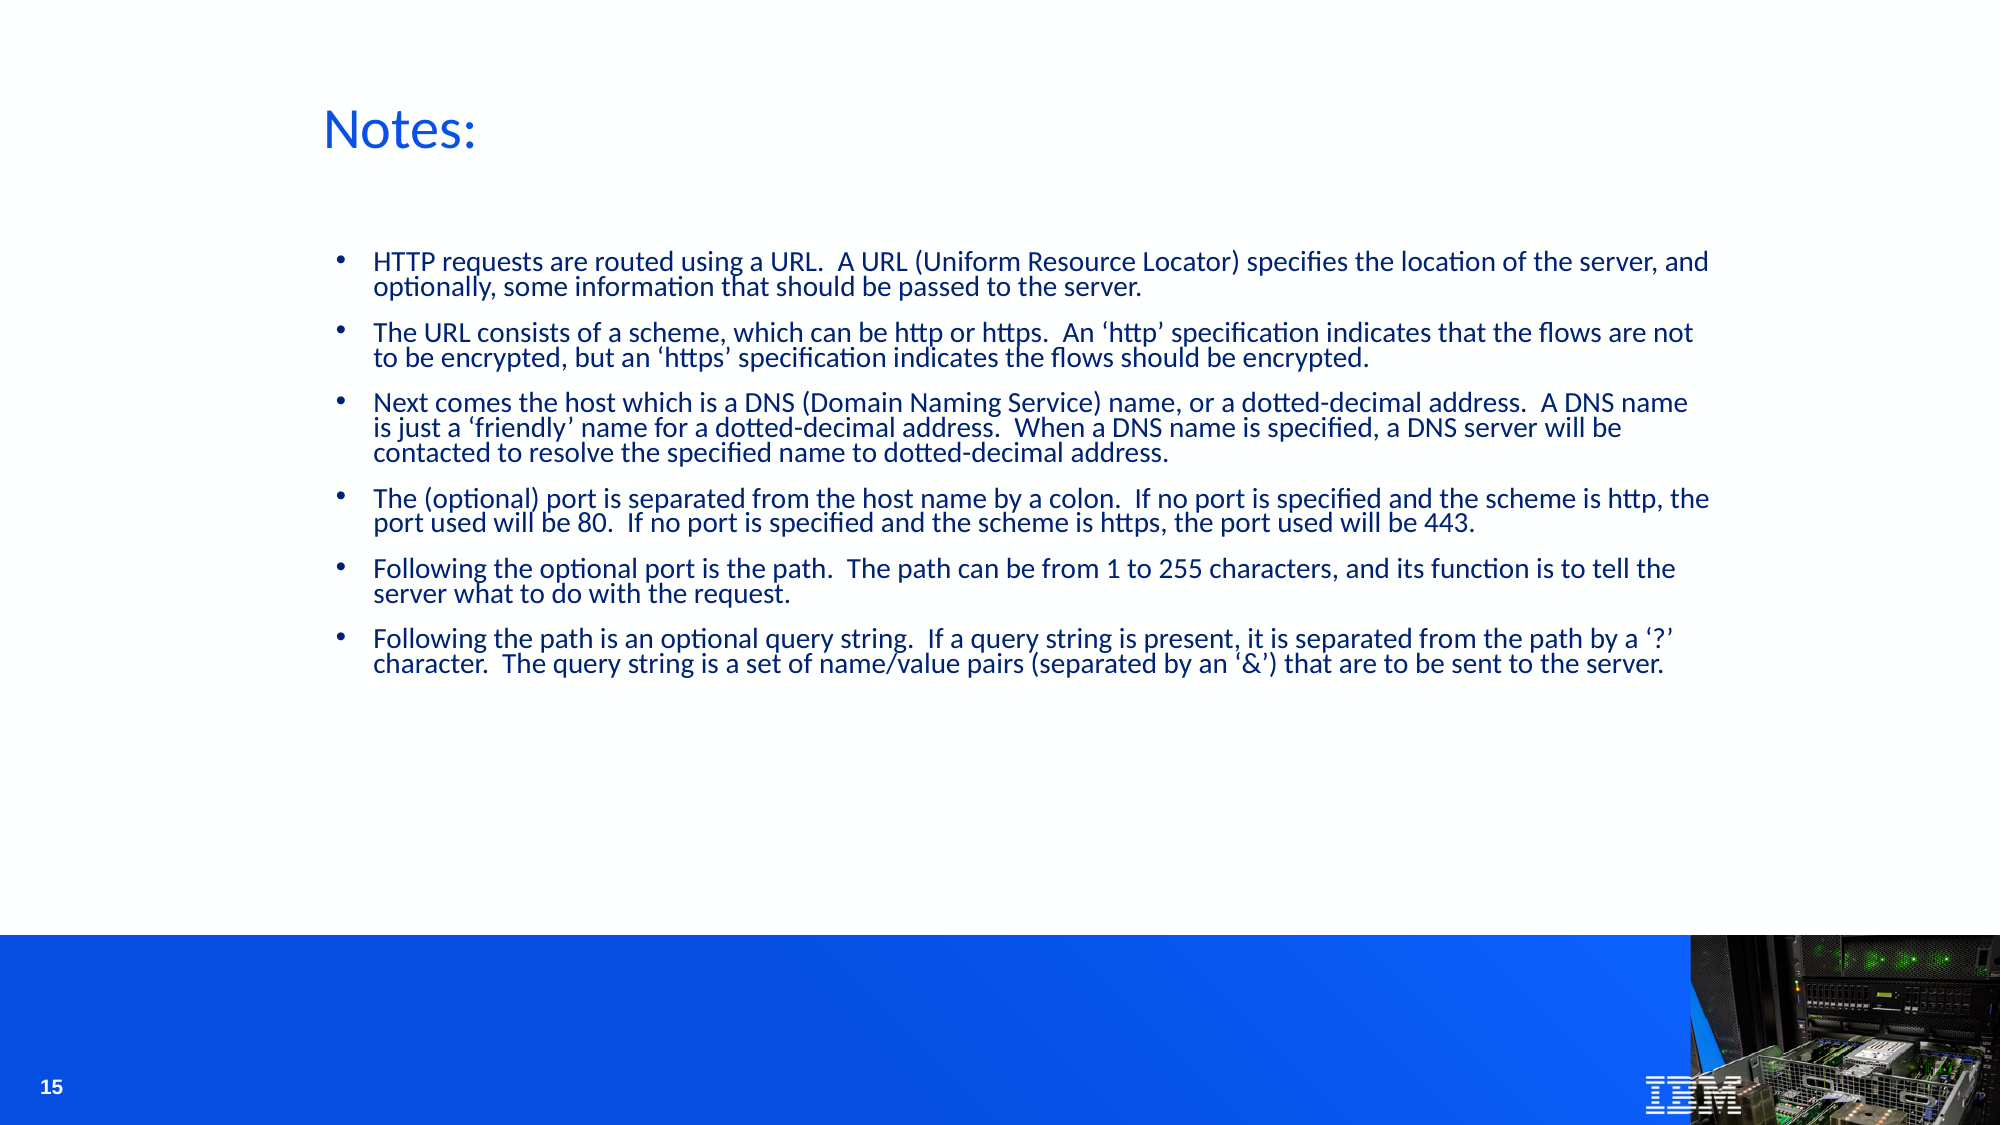

# Notes:
HTTP requests are routed using a URL.  A URL (Uniform Resource Locator) specifies the location of the server, and optionally, some information that should be passed to the server.
The URL consists of a scheme, which can be http or https.  An ‘http’ specification indicates that the flows are not to be encrypted, but an ‘https’ specification indicates the flows should be encrypted.
Next comes the host which is a DNS (Domain Naming Service) name, or a dotted-decimal address.  A DNS name is just a ‘friendly’ name for a dotted-decimal address.  When a DNS name is specified, a DNS server will be contacted to resolve the specified name to dotted-decimal address.
The (optional) port is separated from the host name by a colon.  If no port is specified and the scheme is http, the port used will be 80.  If no port is specified and the scheme is https, the port used will be 443.
Following the optional port is the path.  The path can be from 1 to 255 characters, and its function is to tell the server what to do with the request.
Following the path is an optional query string.  If a query string is present, it is separated from the path by a ‘?’ character.  The query string is a set of name/value pairs (separated by an ‘&’) that are to be sent to the server.
15